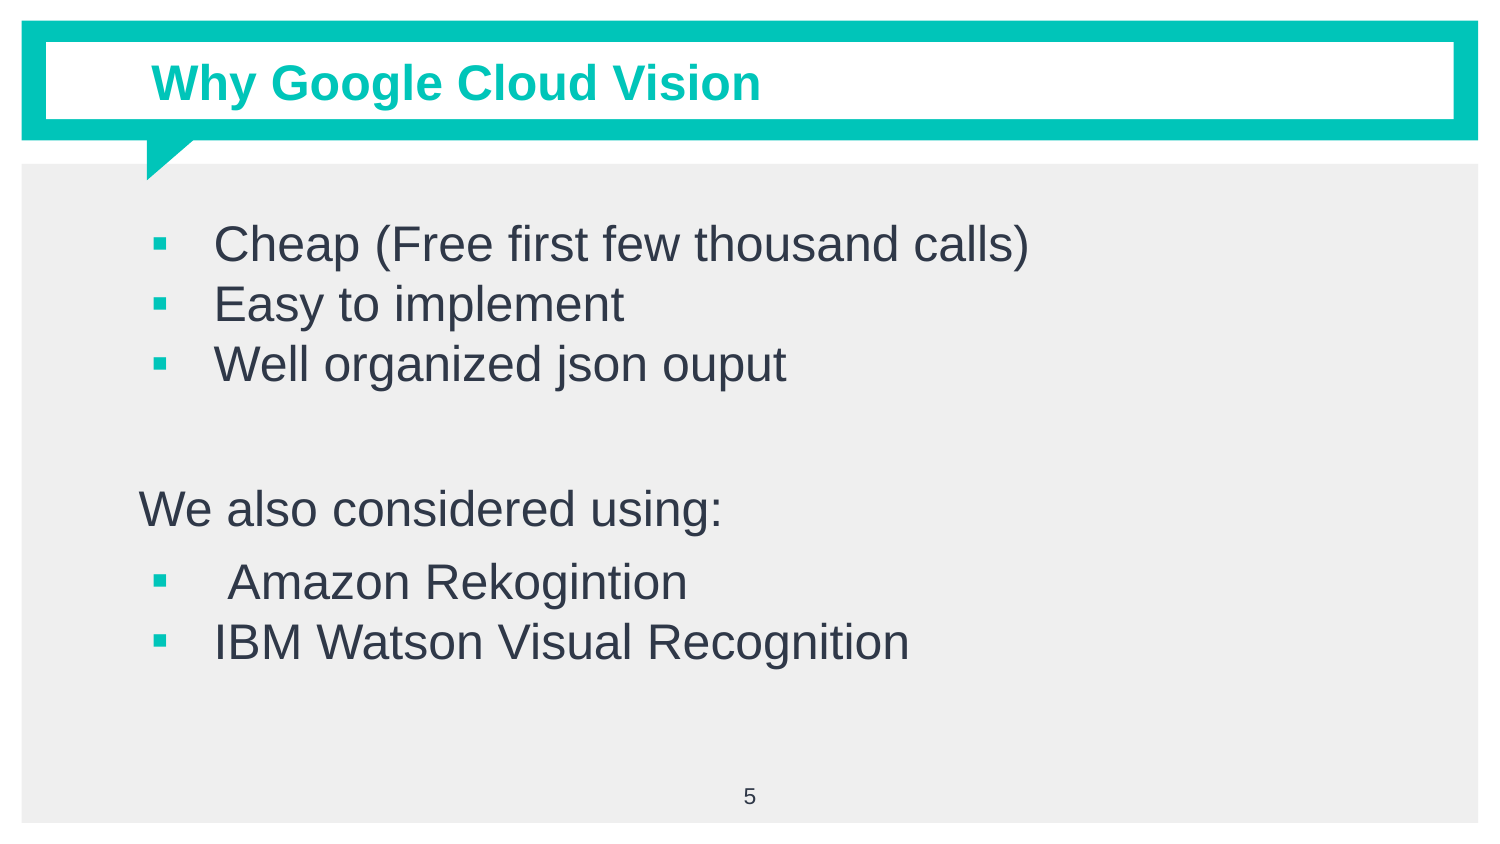

# Why Google Cloud Vision
Cheap (Free first few thousand calls)
Easy to implement
Well organized json ouput

We also considered using:
 Amazon Rekogintion
IBM Watson Visual Recognition
5